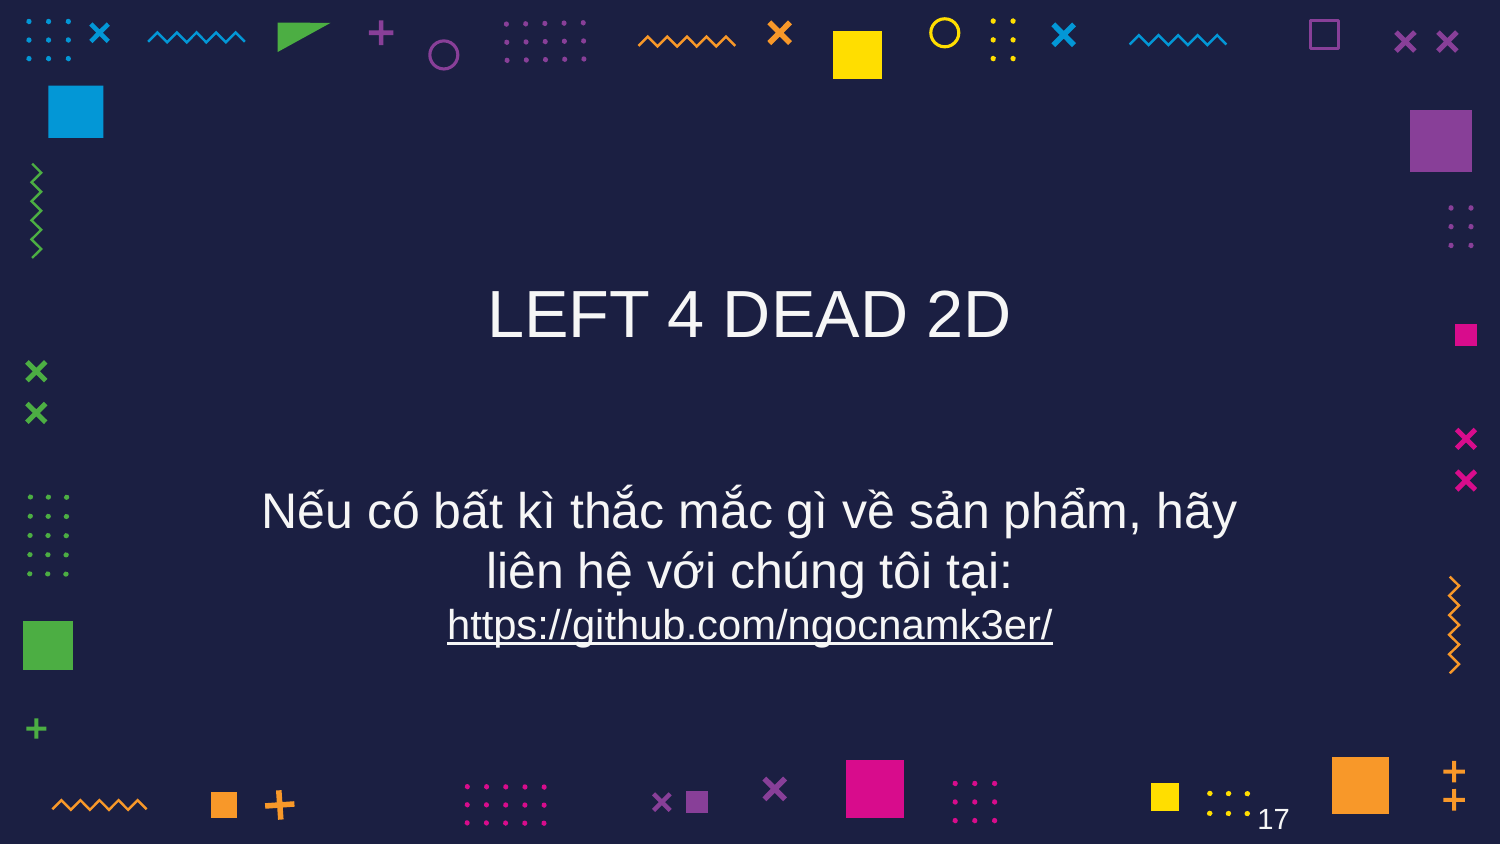

# LEFT 4 DEAD 2D
Nếu có bất kì thắc mắc gì về sản phẩm, hãy liên hệ với chúng tôi tại:
https://github.com/ngocnamk3er/
17